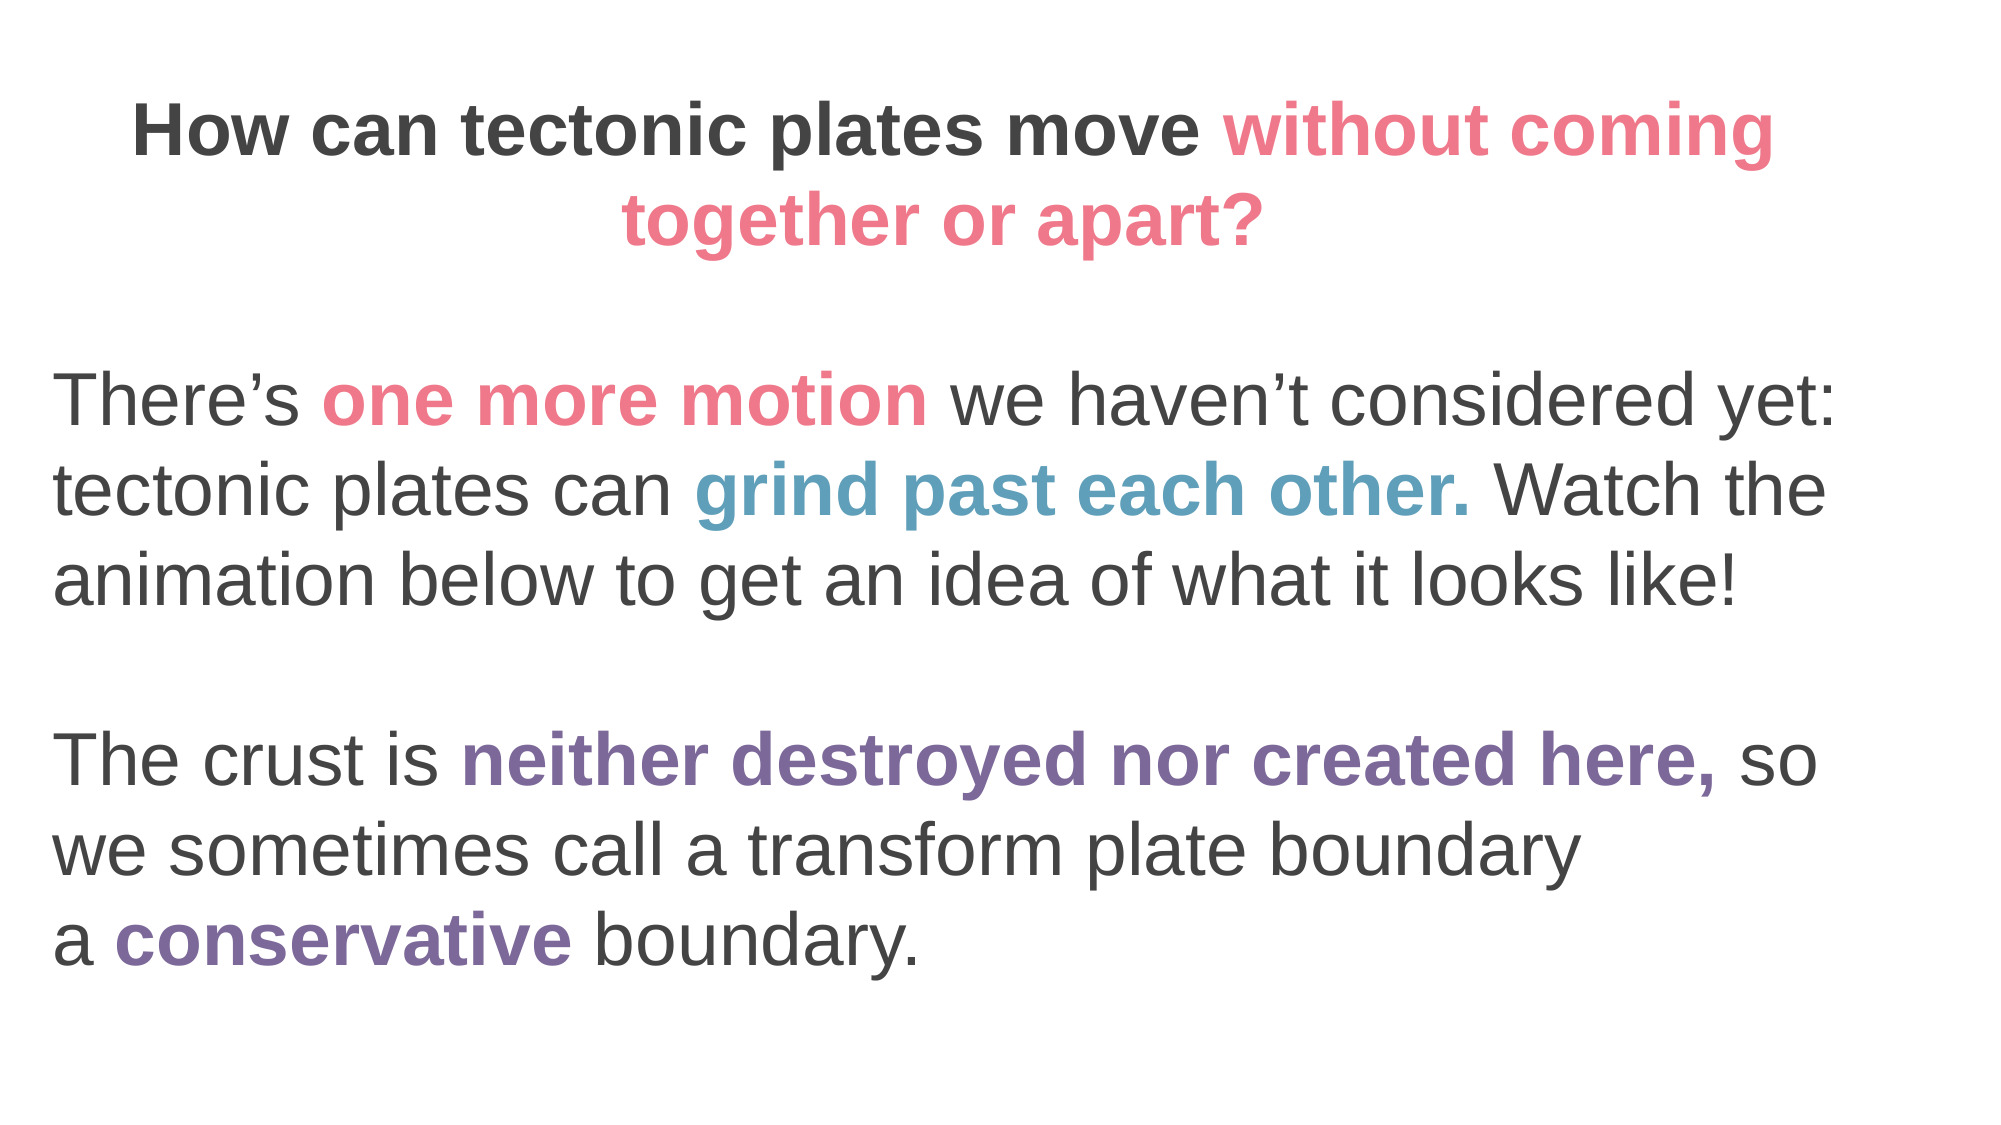

How can tectonic plates move without coming together or apart?

There’s one more motion we haven’t considered yet: tectonic plates can grind past each other. Watch the animation below to get an idea of what it looks like!

The crust is neither destroyed nor created here, so we sometimes call a transform plate boundary a conservative boundary.